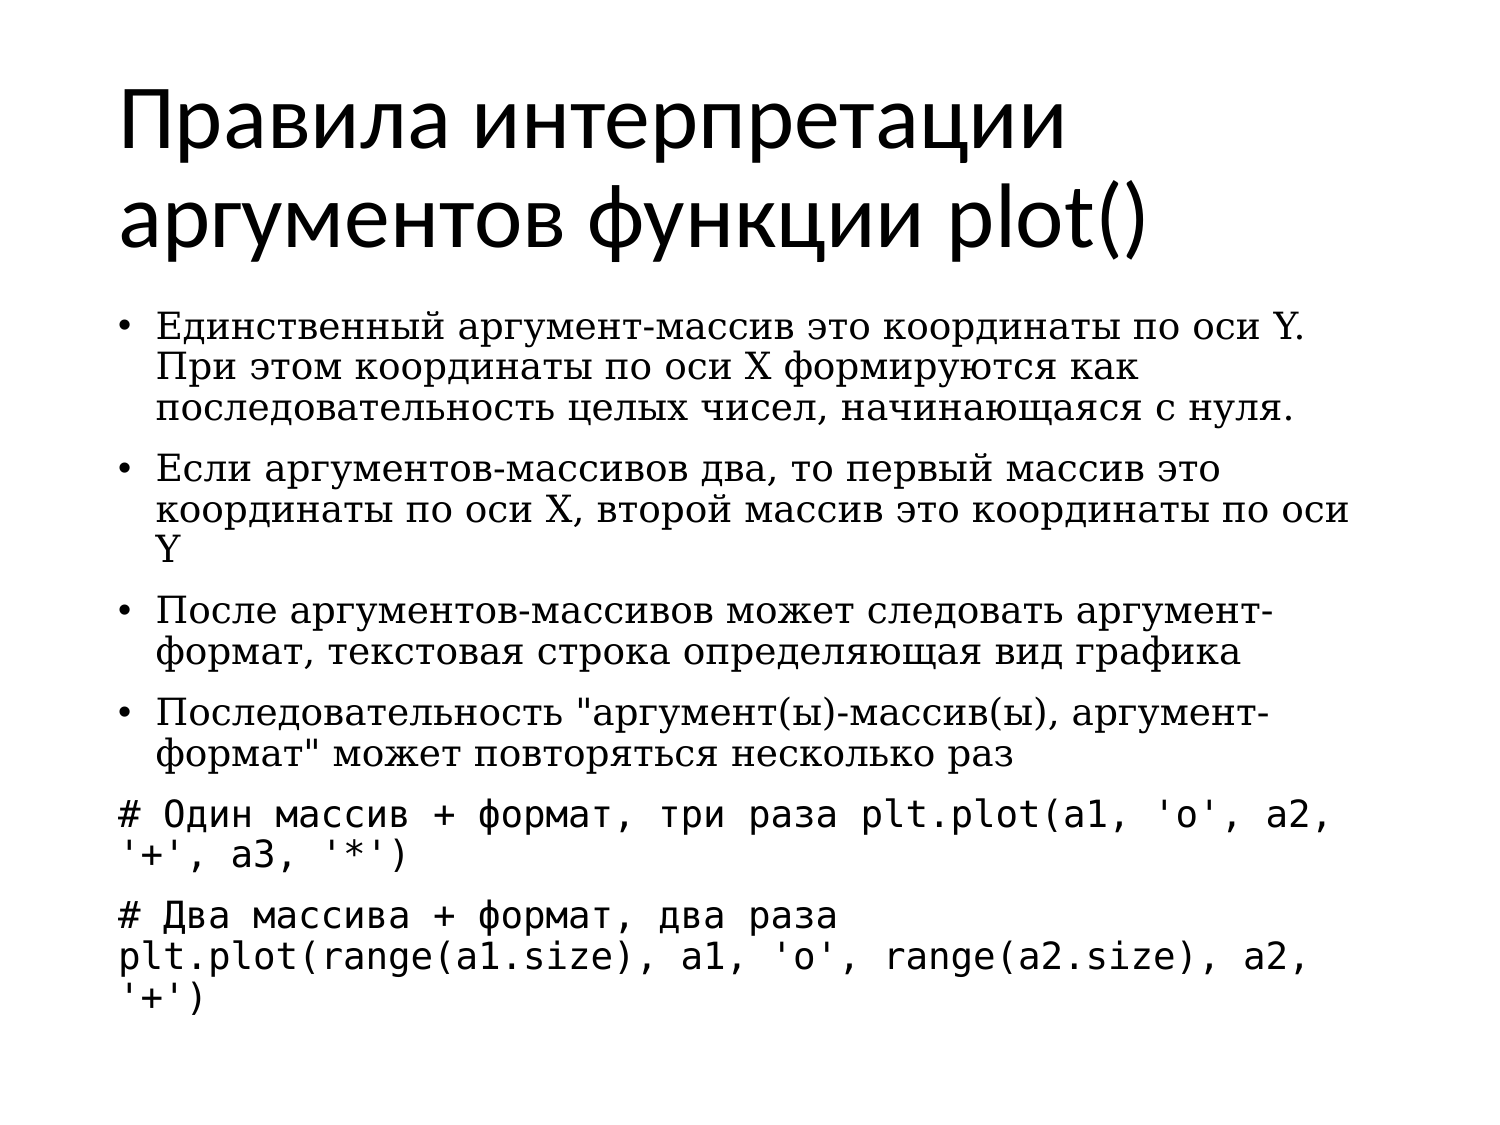

# Правила интерпретации аргументов функции plot()
Единственный аргумент-массив это координаты по оси Y. При этом координаты по оси X формируются как последовательность целых чисел, начинающаяся с нуля.
Если аргументов-массивов два, то первый массив это координаты по оси X, второй массив это координаты по оси Y
После аргументов-массивов может следовать аргумент-формат, текстовая строка определяющая вид графика
Последовательность "аргумент(ы)-массив(ы), аргумент-формат" может повторяться несколько раз
# Один массив + формат, три раза plt.plot(a1, 'o', a2, '+', a3, '*')
# Два массива + формат, два раза plt.plot(range(a1.size), a1, 'o', range(a2.size), a2, '+')